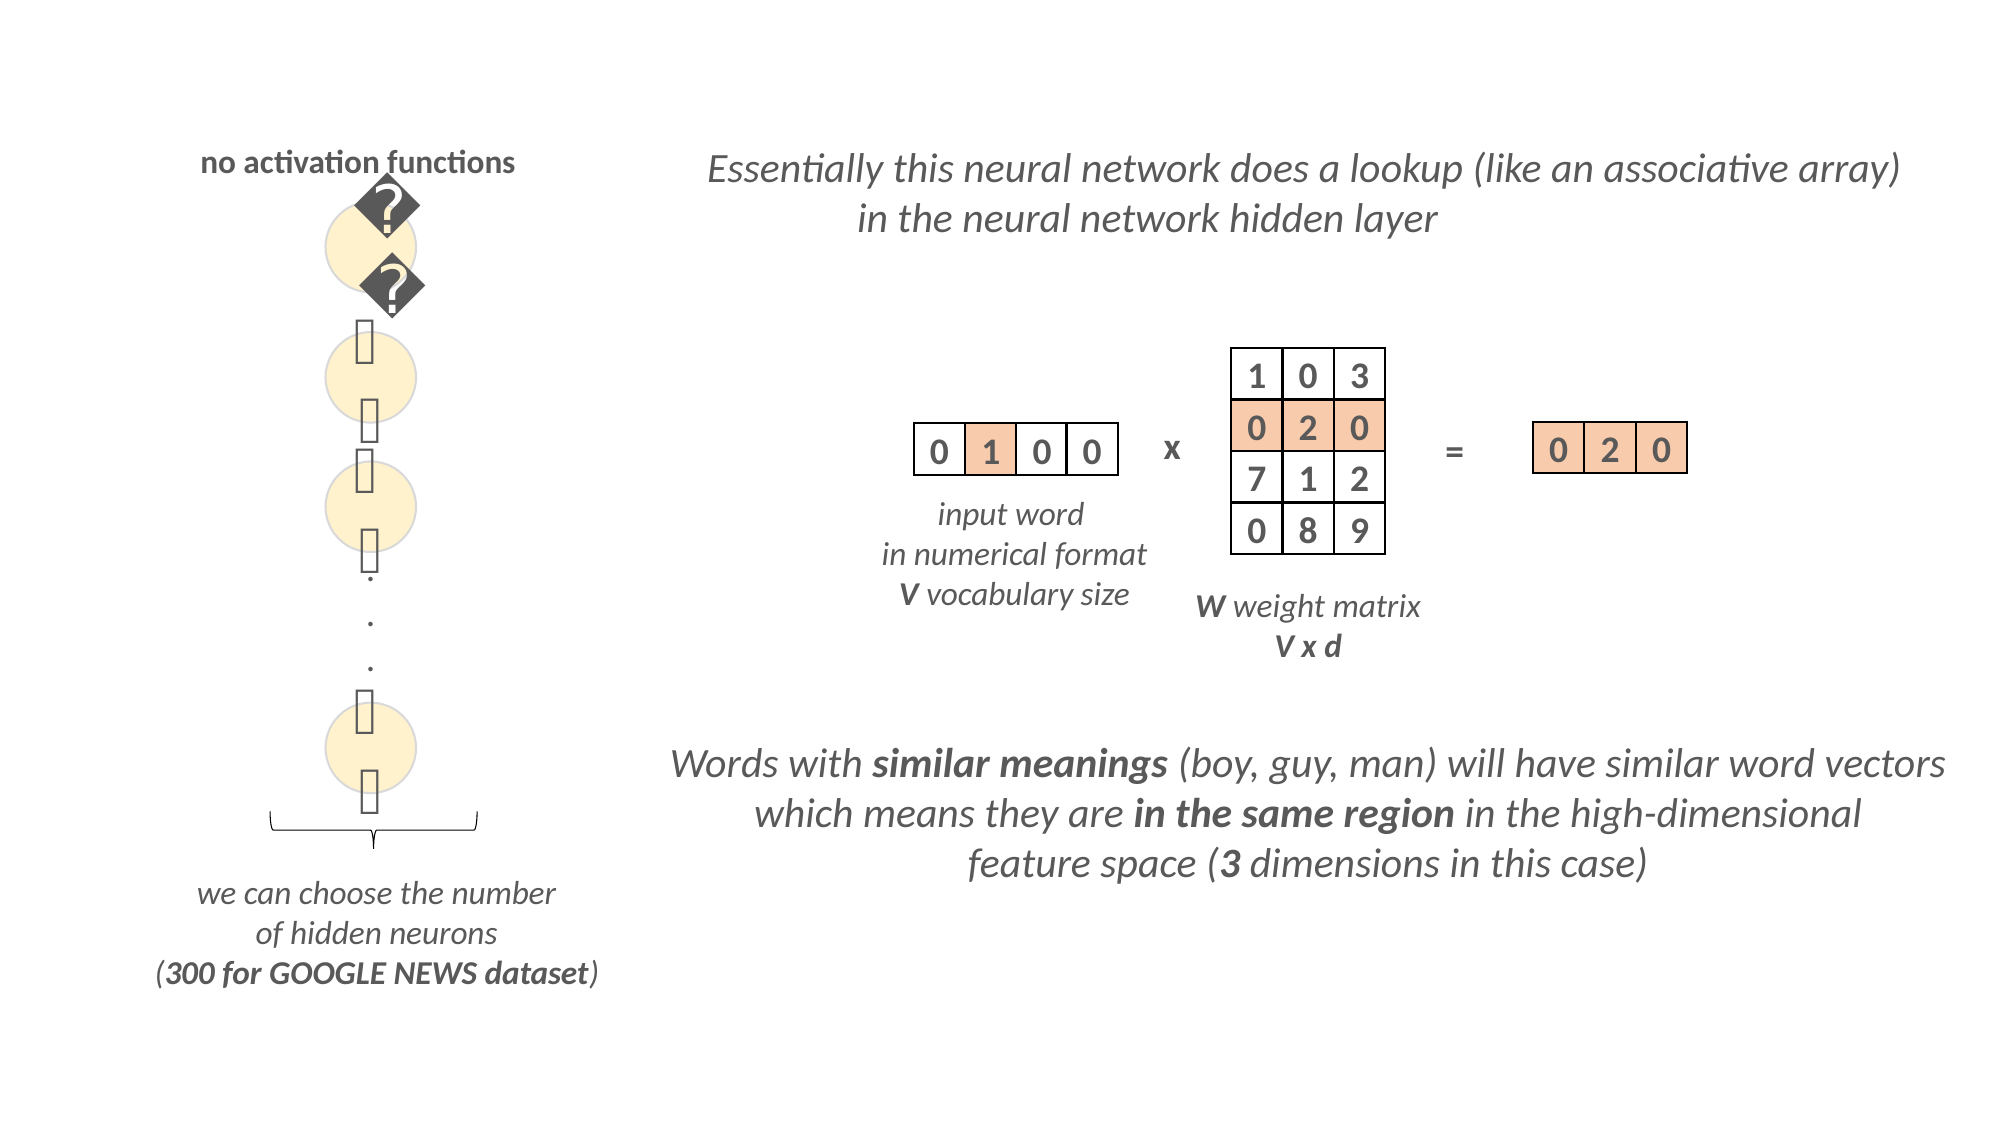

no activation functions
Essentially this neural network does a lookup (like an associative array)
	in the neural network hidden layer
𝝨
𝝨
1
0
3
0
2
0
x
=
0
2
0
0
0
0
1
7
1
2
𝝨
input word
in numerical format
V vocabulary size
0
8
9
.
.
.
W weight matrix
V x d
𝝨

Words with similar meanings (boy, guy, man) will have similar word vectors
which means they are in the same region in the high-dimensional
feature space (3 dimensions in this case)
we can choose the number
of hidden neurons
(300 for GOOGLE NEWS dataset)